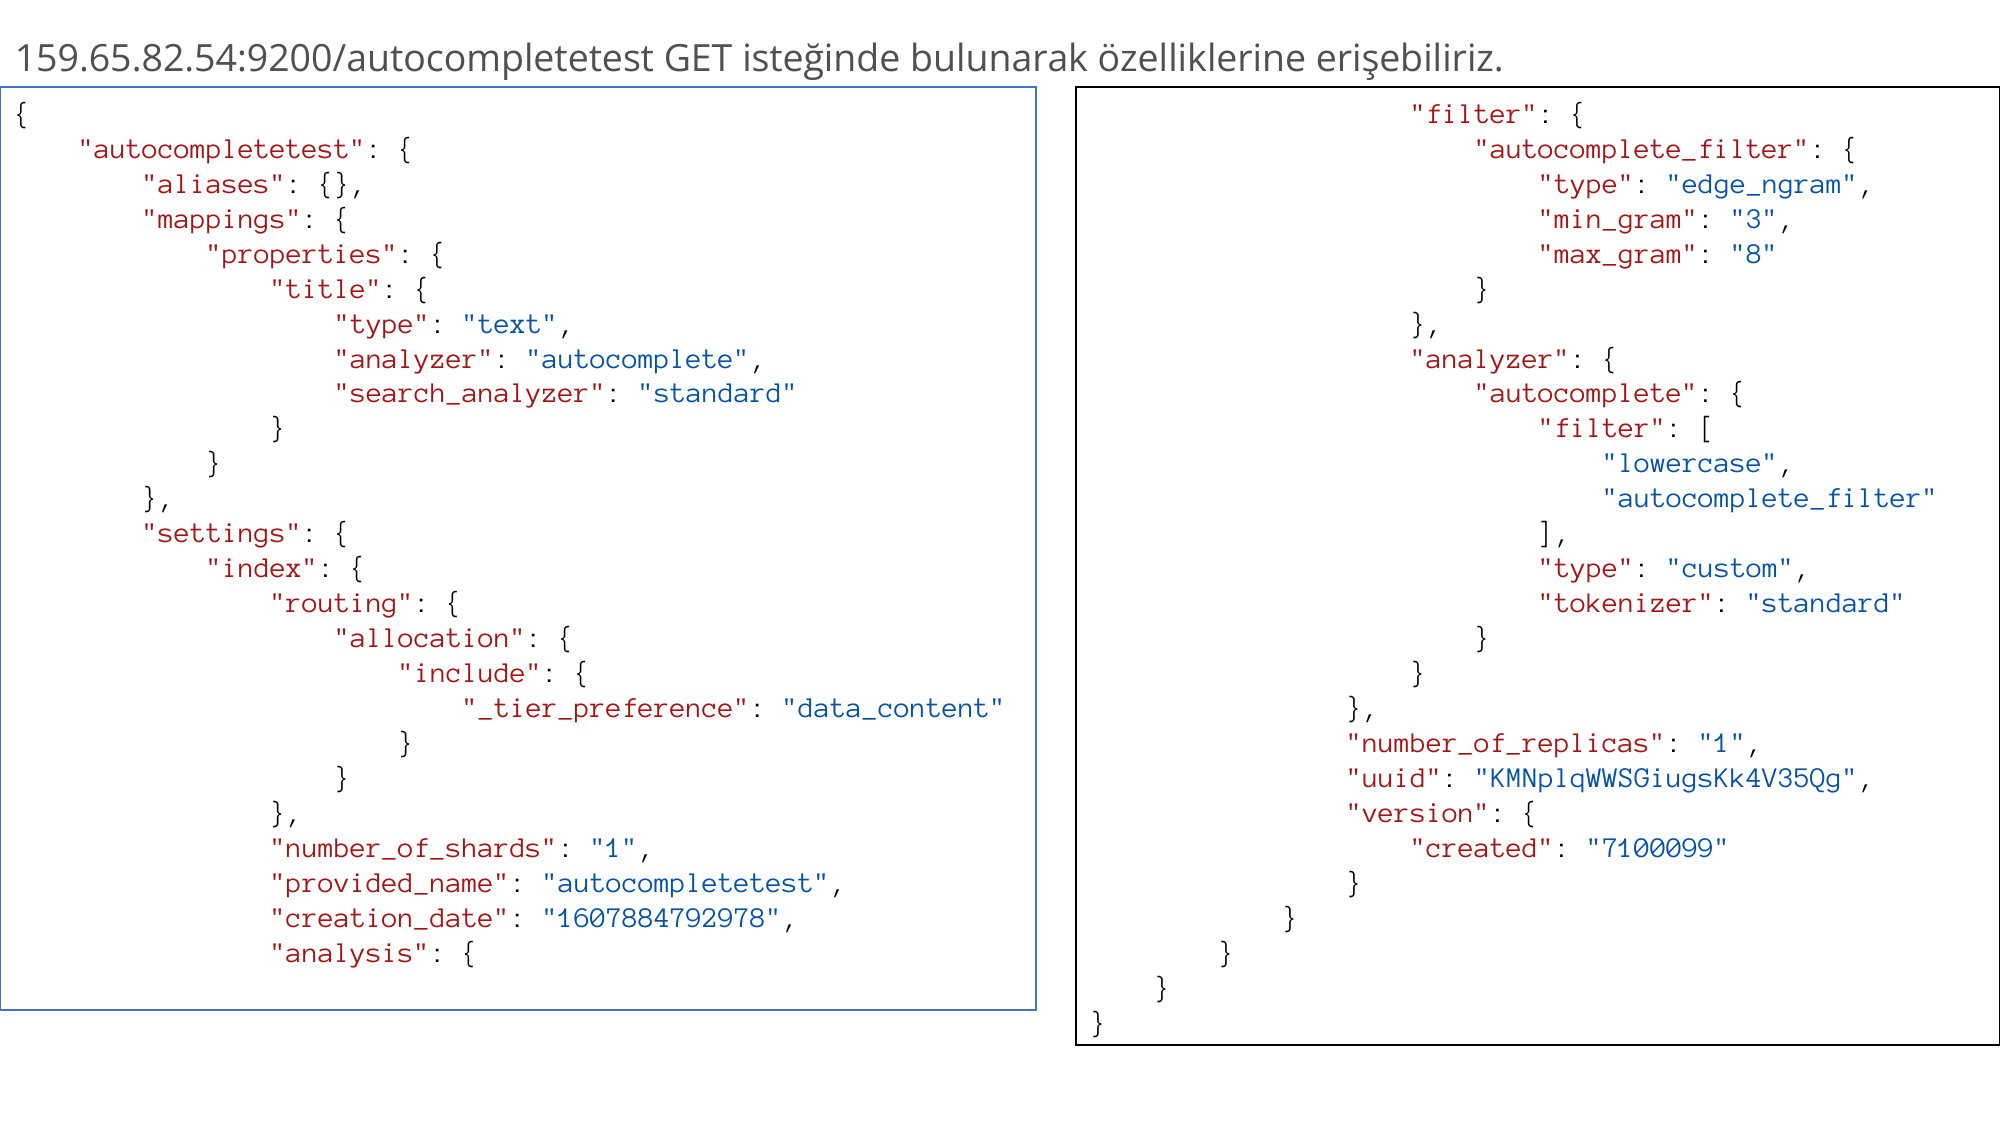

159.65.82.54:9200/autocompletetest GET isteğinde bulunarak özelliklerine erişebiliriz.
{
    "autocompletetest": {
        "aliases": {},
        "mappings": {
            "properties": {
                "title": {
                    "type": "text",
                    "analyzer": "autocomplete",
                    "search_analyzer": "standard"
                }
            }
        },
        "settings": {
            "index": {
                "routing": {
                    "allocation": {
                        "include": {
                            "_tier_preference": "data_content"
                        }
                    }
                },
                "number_of_shards": "1",
                "provided_name": "autocompletetest",
                "creation_date": "1607884792978",
                "analysis": {

                    "filter": {
                        "autocomplete_filter": {
                            "type": "edge_ngram",
                            "min_gram": "3",
                            "max_gram": "8"
                        }
                    },
                    "analyzer": {
                        "autocomplete": {
                            "filter": [
                                "lowercase",
                                "autocomplete_filter"
                            ],
                            "type": "custom",
                            "tokenizer": "standard"
                        }
                    }
                },
                "number_of_replicas": "1",
                "uuid": "KMNplqWWSGiugsKk4V35Qg",
                "version": {
                    "created": "7100099"
                }
            }
        }
    }
}